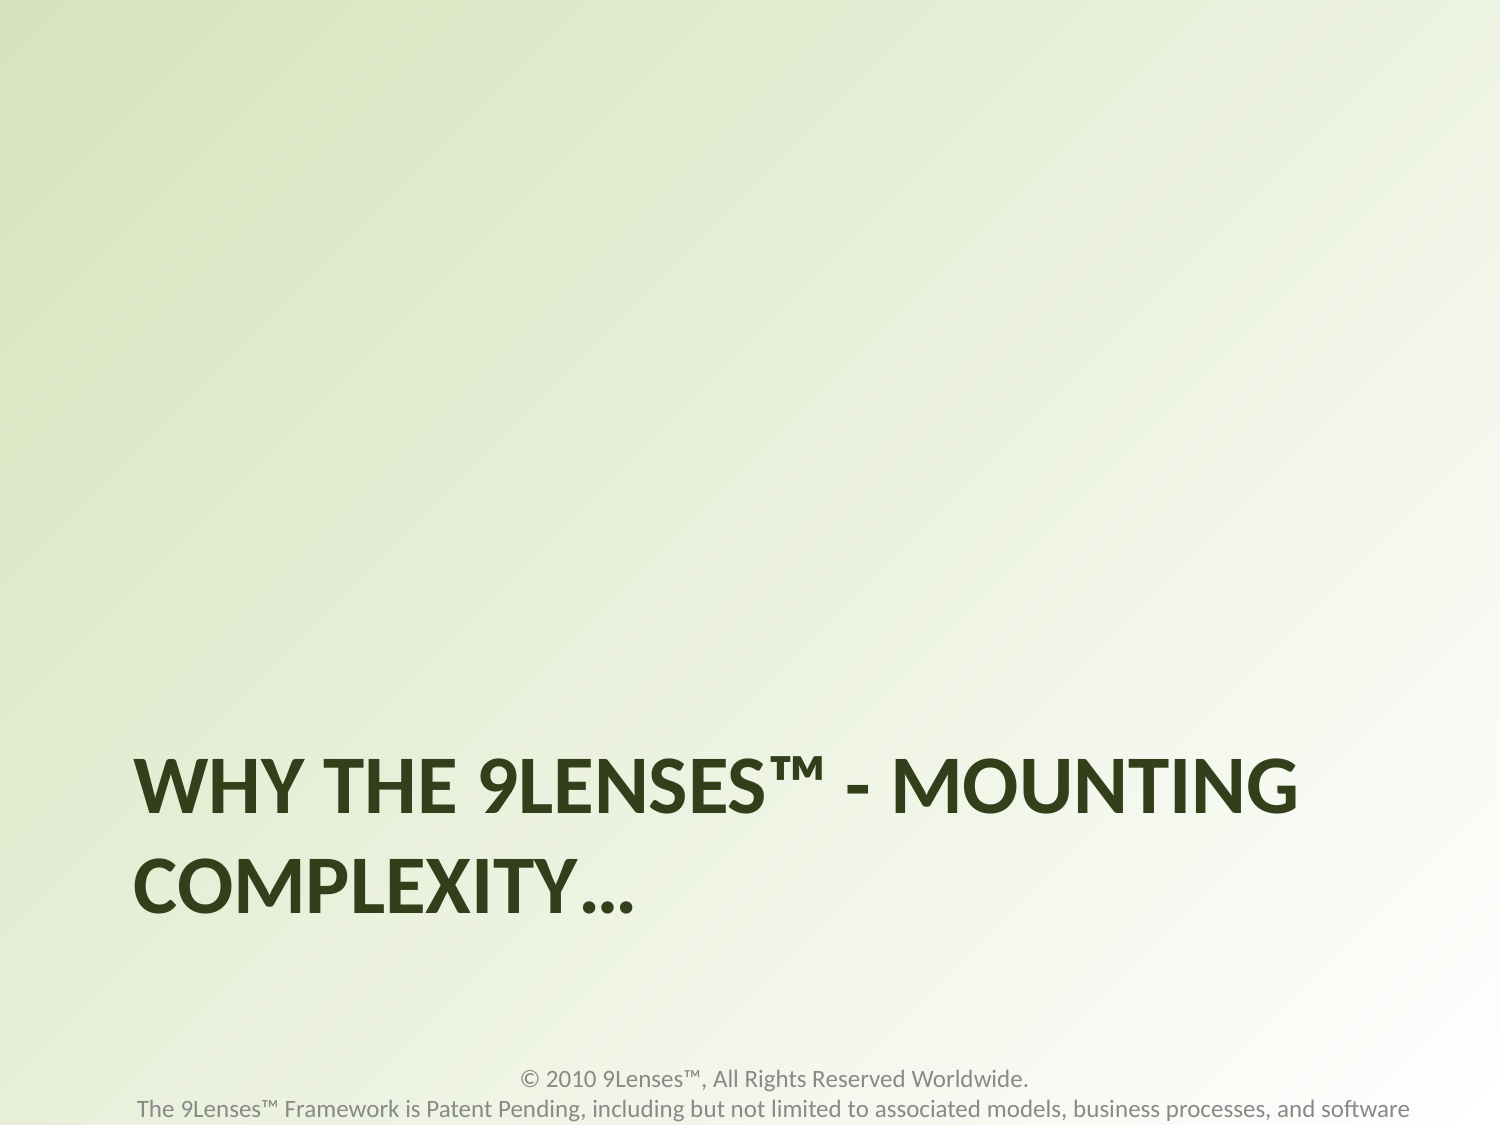

# WHY THE 9LENSES™ - MOUNTING COMPLEXITY…